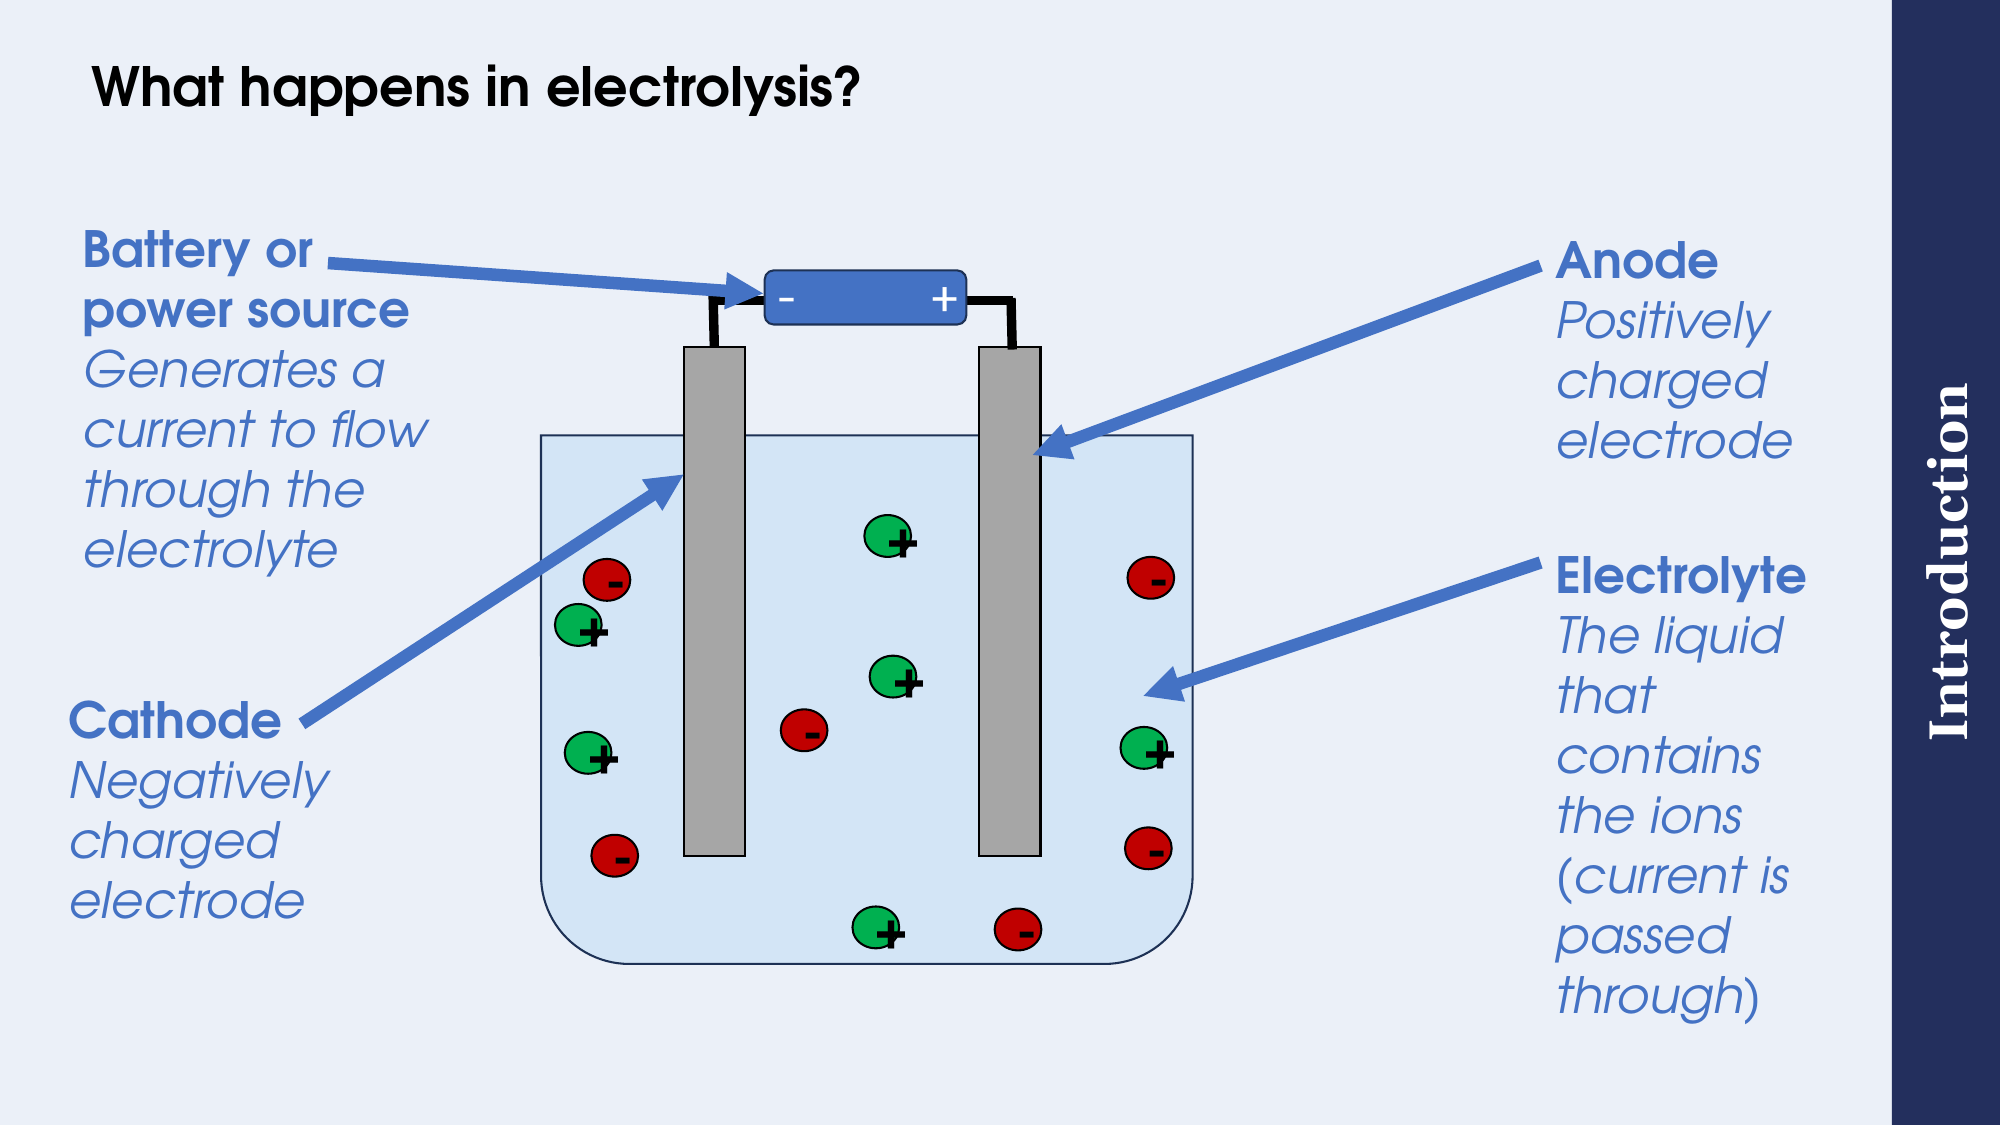

What happens in electrolysis?
Battery or power source
Generates a current to flow through the electrolyte
Anode
Positively charged electrode
+
-

+
Electrolyte
The liquid that contains the ions (current is passed through)
-
-
+

+
Cathode
Negatively charged electrode
-
+
+
-
-

+
-